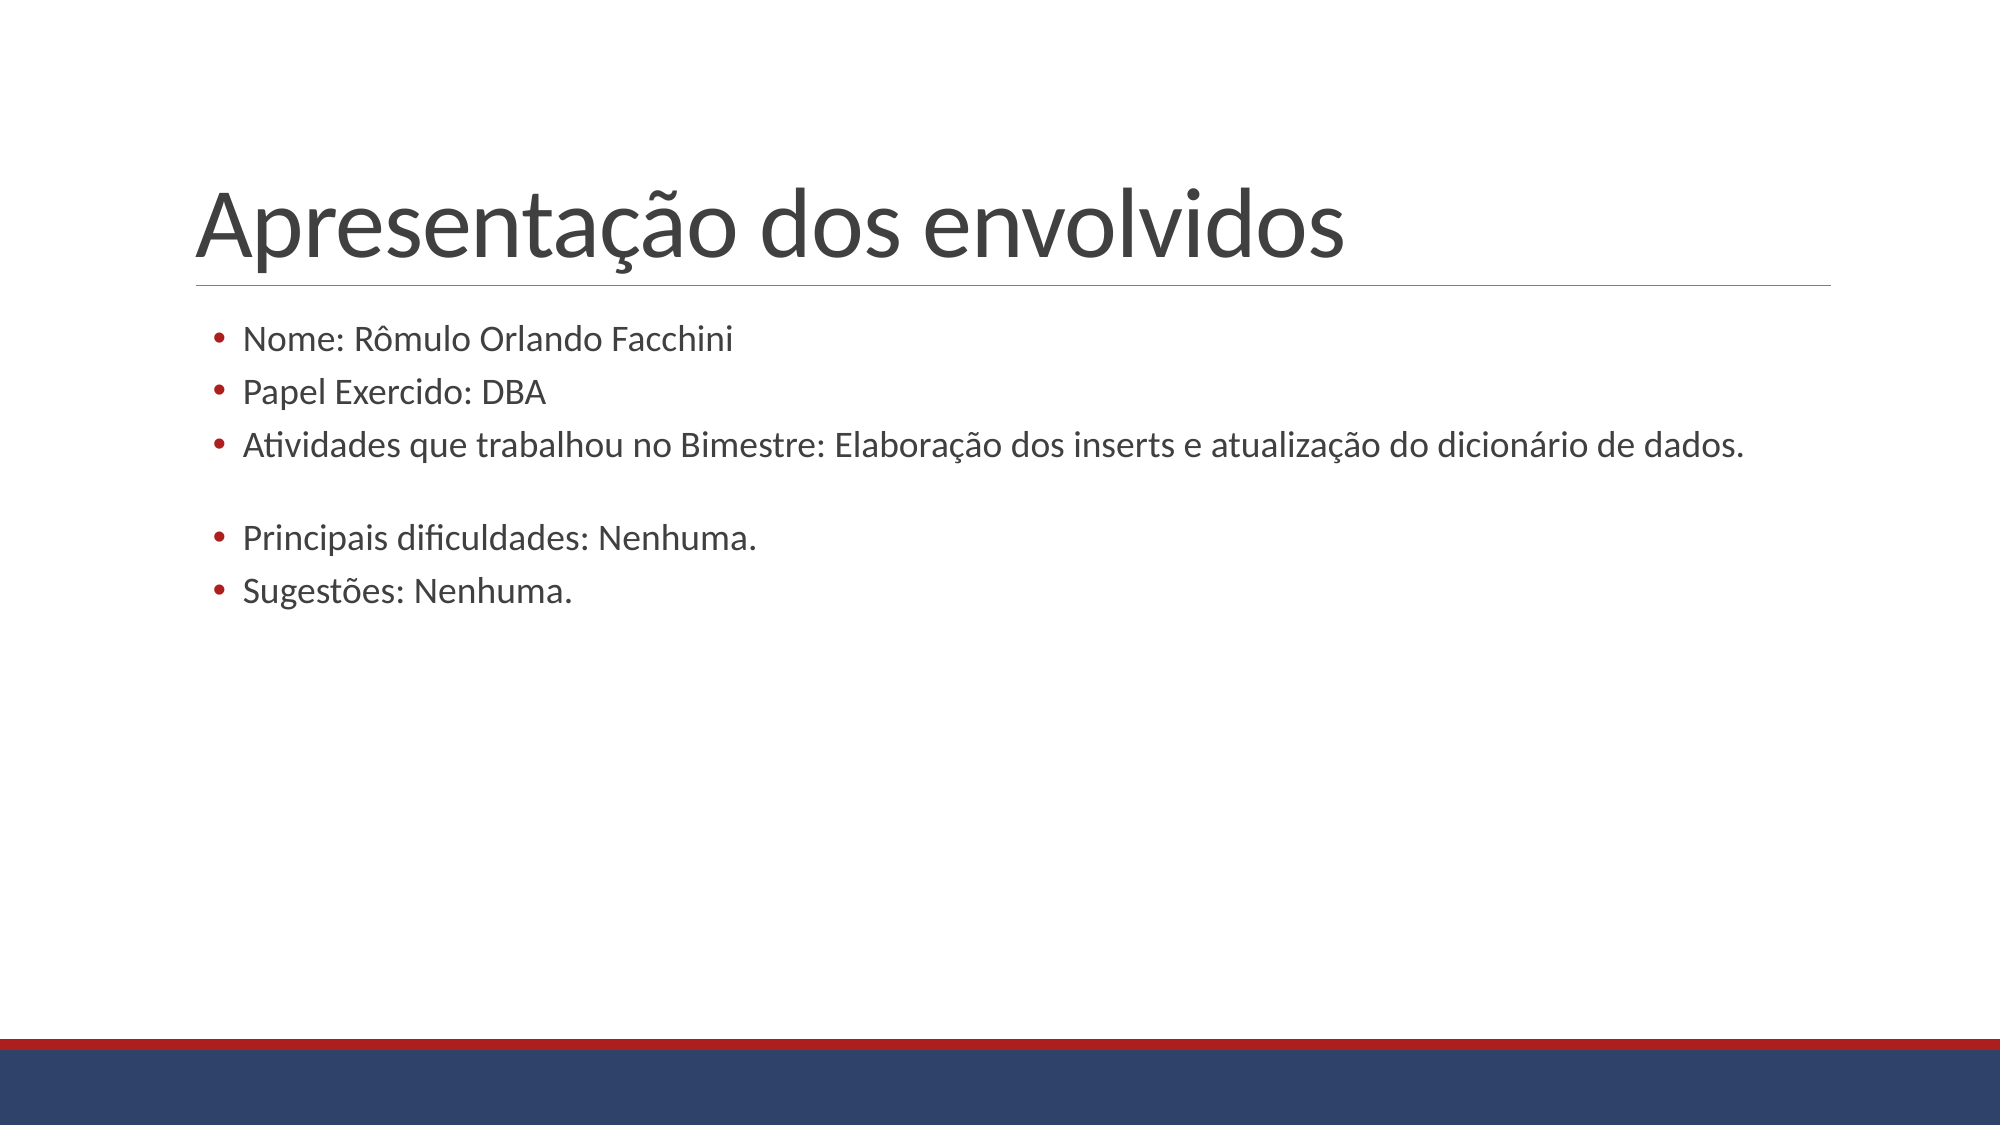

# Apresentação dos envolvidos
Nome: Rômulo Orlando Facchini
Papel Exercido: DBA
Atividades que trabalhou no Bimestre: Elaboração dos inserts e atualização do dicionário de dados.
Principais dificuldades: Nenhuma.
Sugestões: Nenhuma.